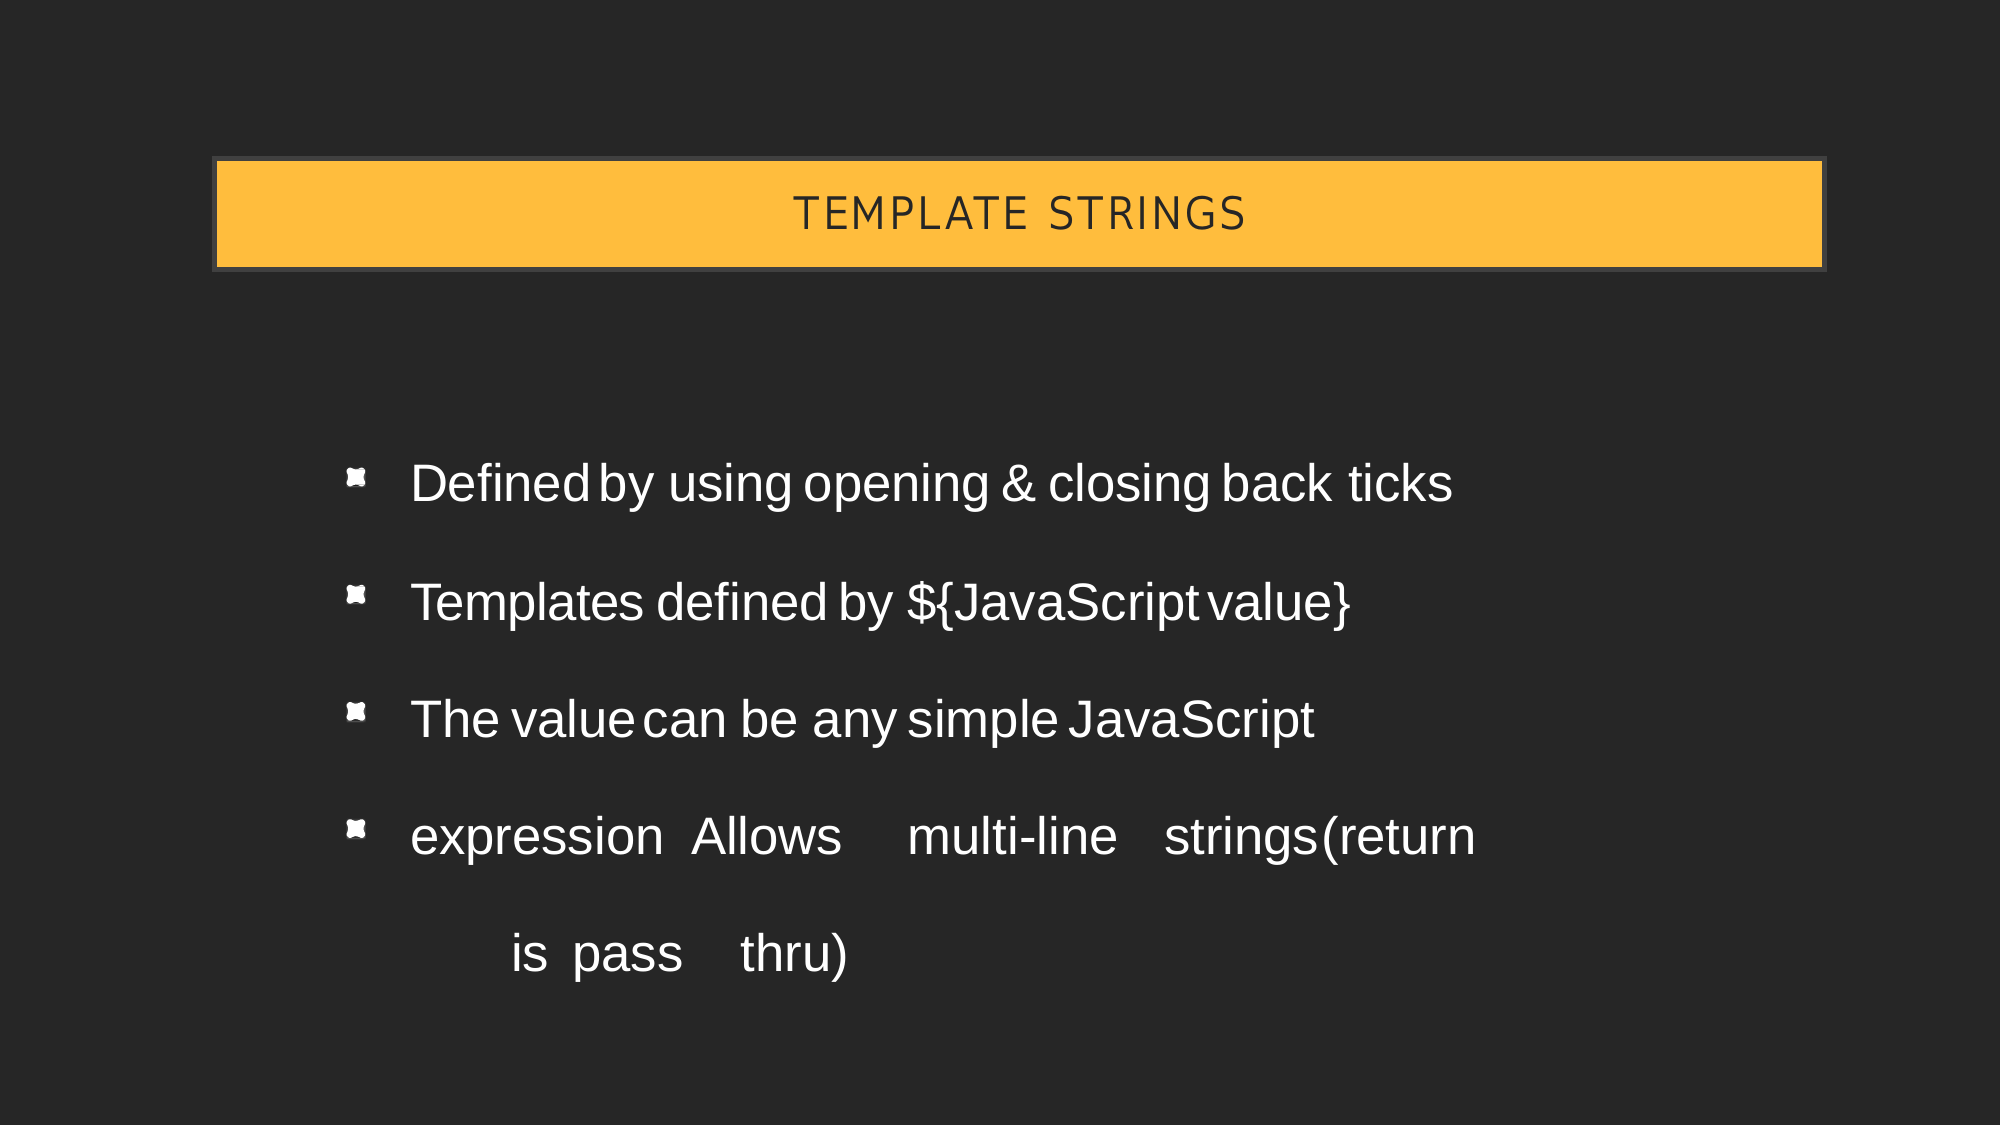

# Template strings
Defined	by	using	opening	&	closing	back	ticks

Templates	defined	by	${JavaScript	value}
The	value	can	be	any	simple	JavaScript	expression  Allows	multi-line	strings	(return	is	pass	thru)